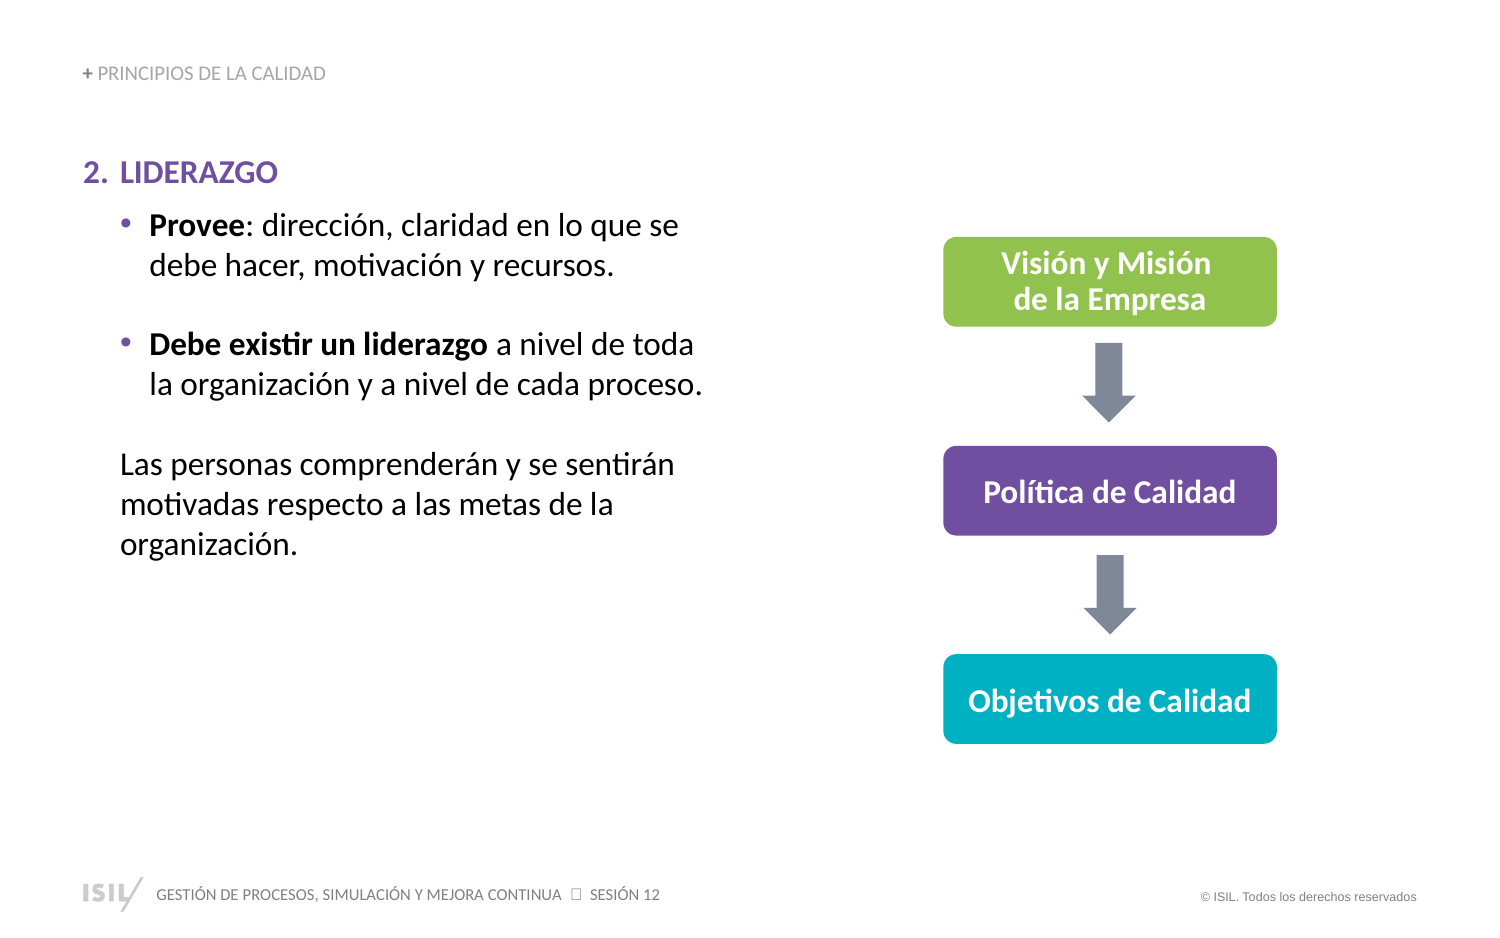

+ PRINCIPIOS DE LA CALIDAD
LIDERAZGO
Provee: dirección, claridad en lo que se debe hacer, motivación y recursos.

Debe existir un liderazgo a nivel de toda la organización y a nivel de cada proceso.

Las personas comprenderán y se sentirán motivadas respecto a las metas de la organización.
Visión y Misión
de la Empresa

Política de Calidad

Objetivos de Calidad